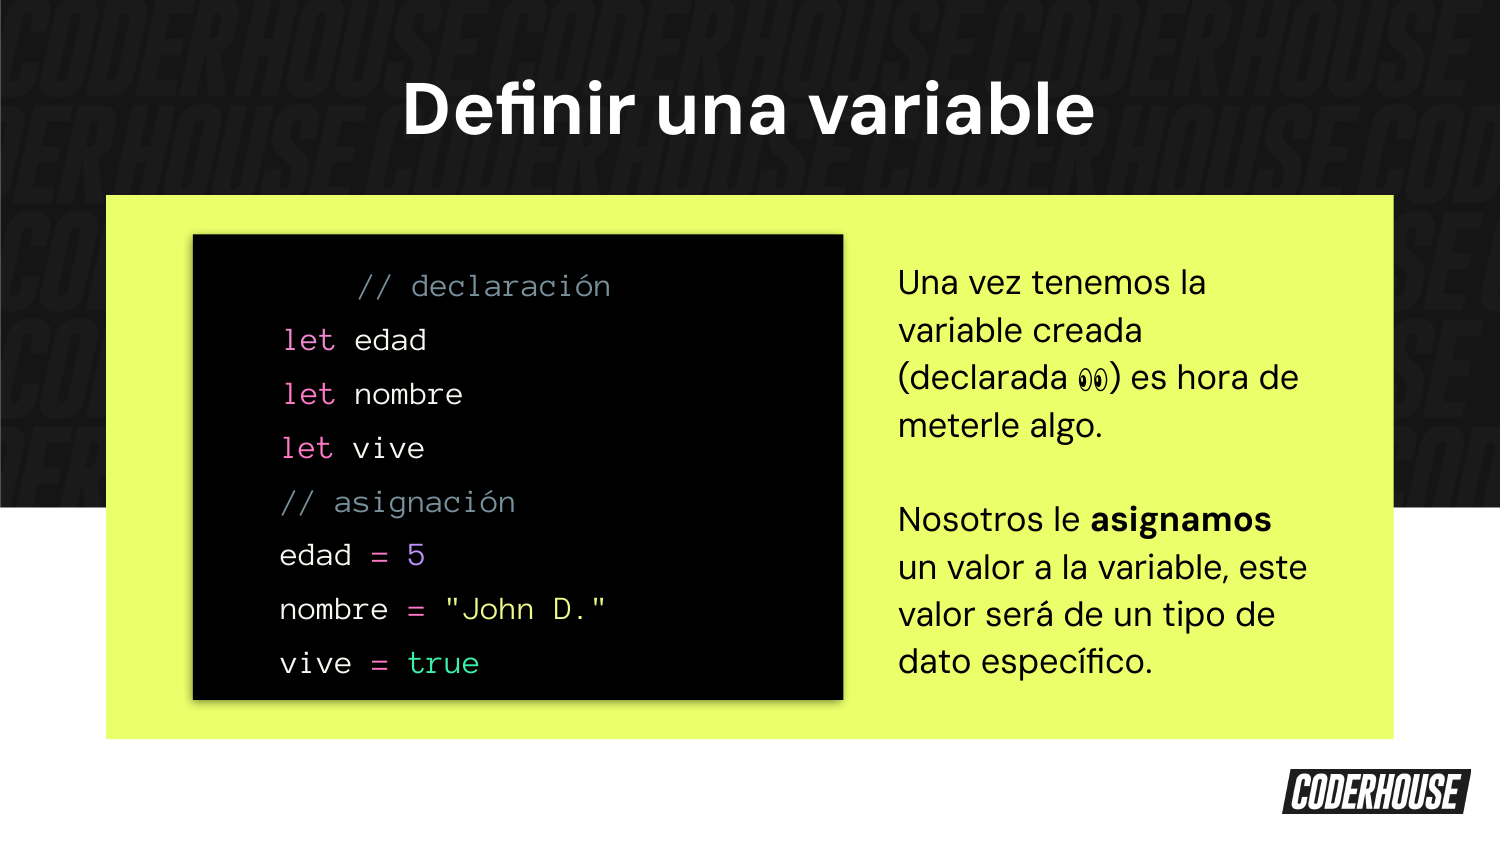

Definir una variable

	// declaración
let edad
let nombre
    let vive
    // asignación
    edad = 5
    nombre = "John D."
    vive = true

Una vez tenemos la variable creada (declarada 👀) es hora de meterle algo.

Nosotros le asignamos un valor a la variable, este valor será de un tipo de dato específico.